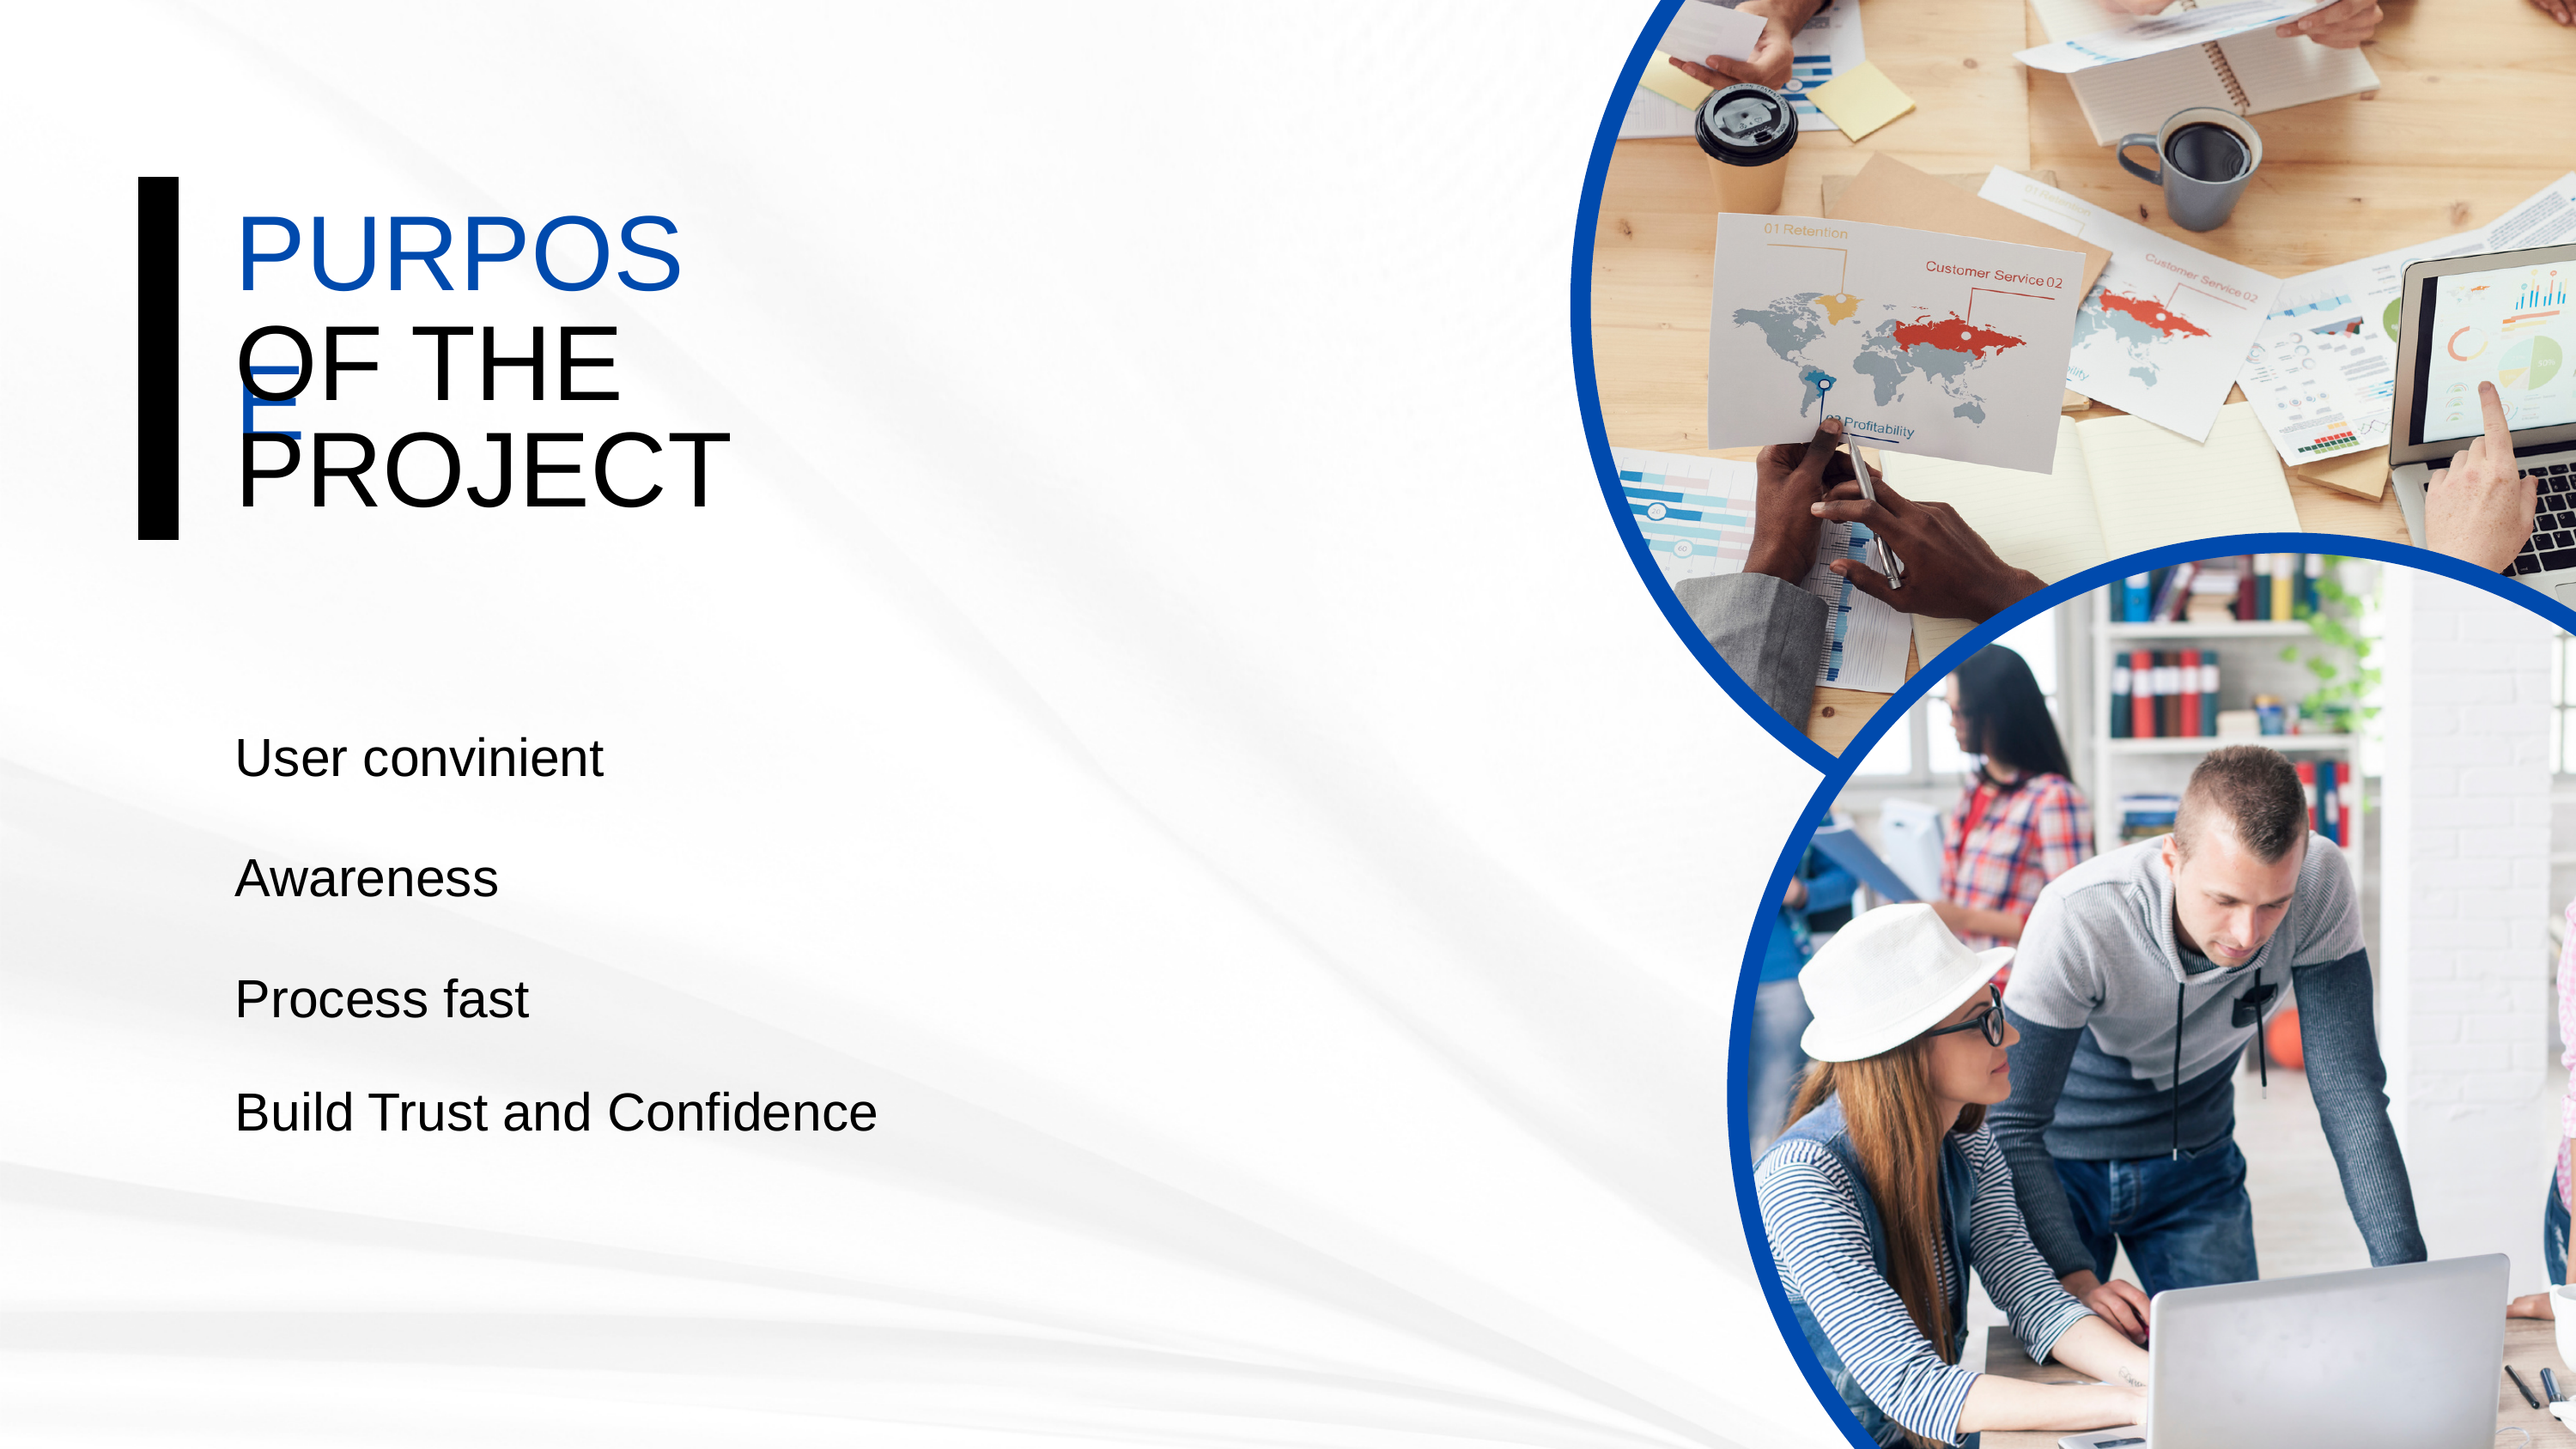

PURPOSE

OF THE
PROJECT

User convinient
Awareness
Process fast
Build Trust and Confidence